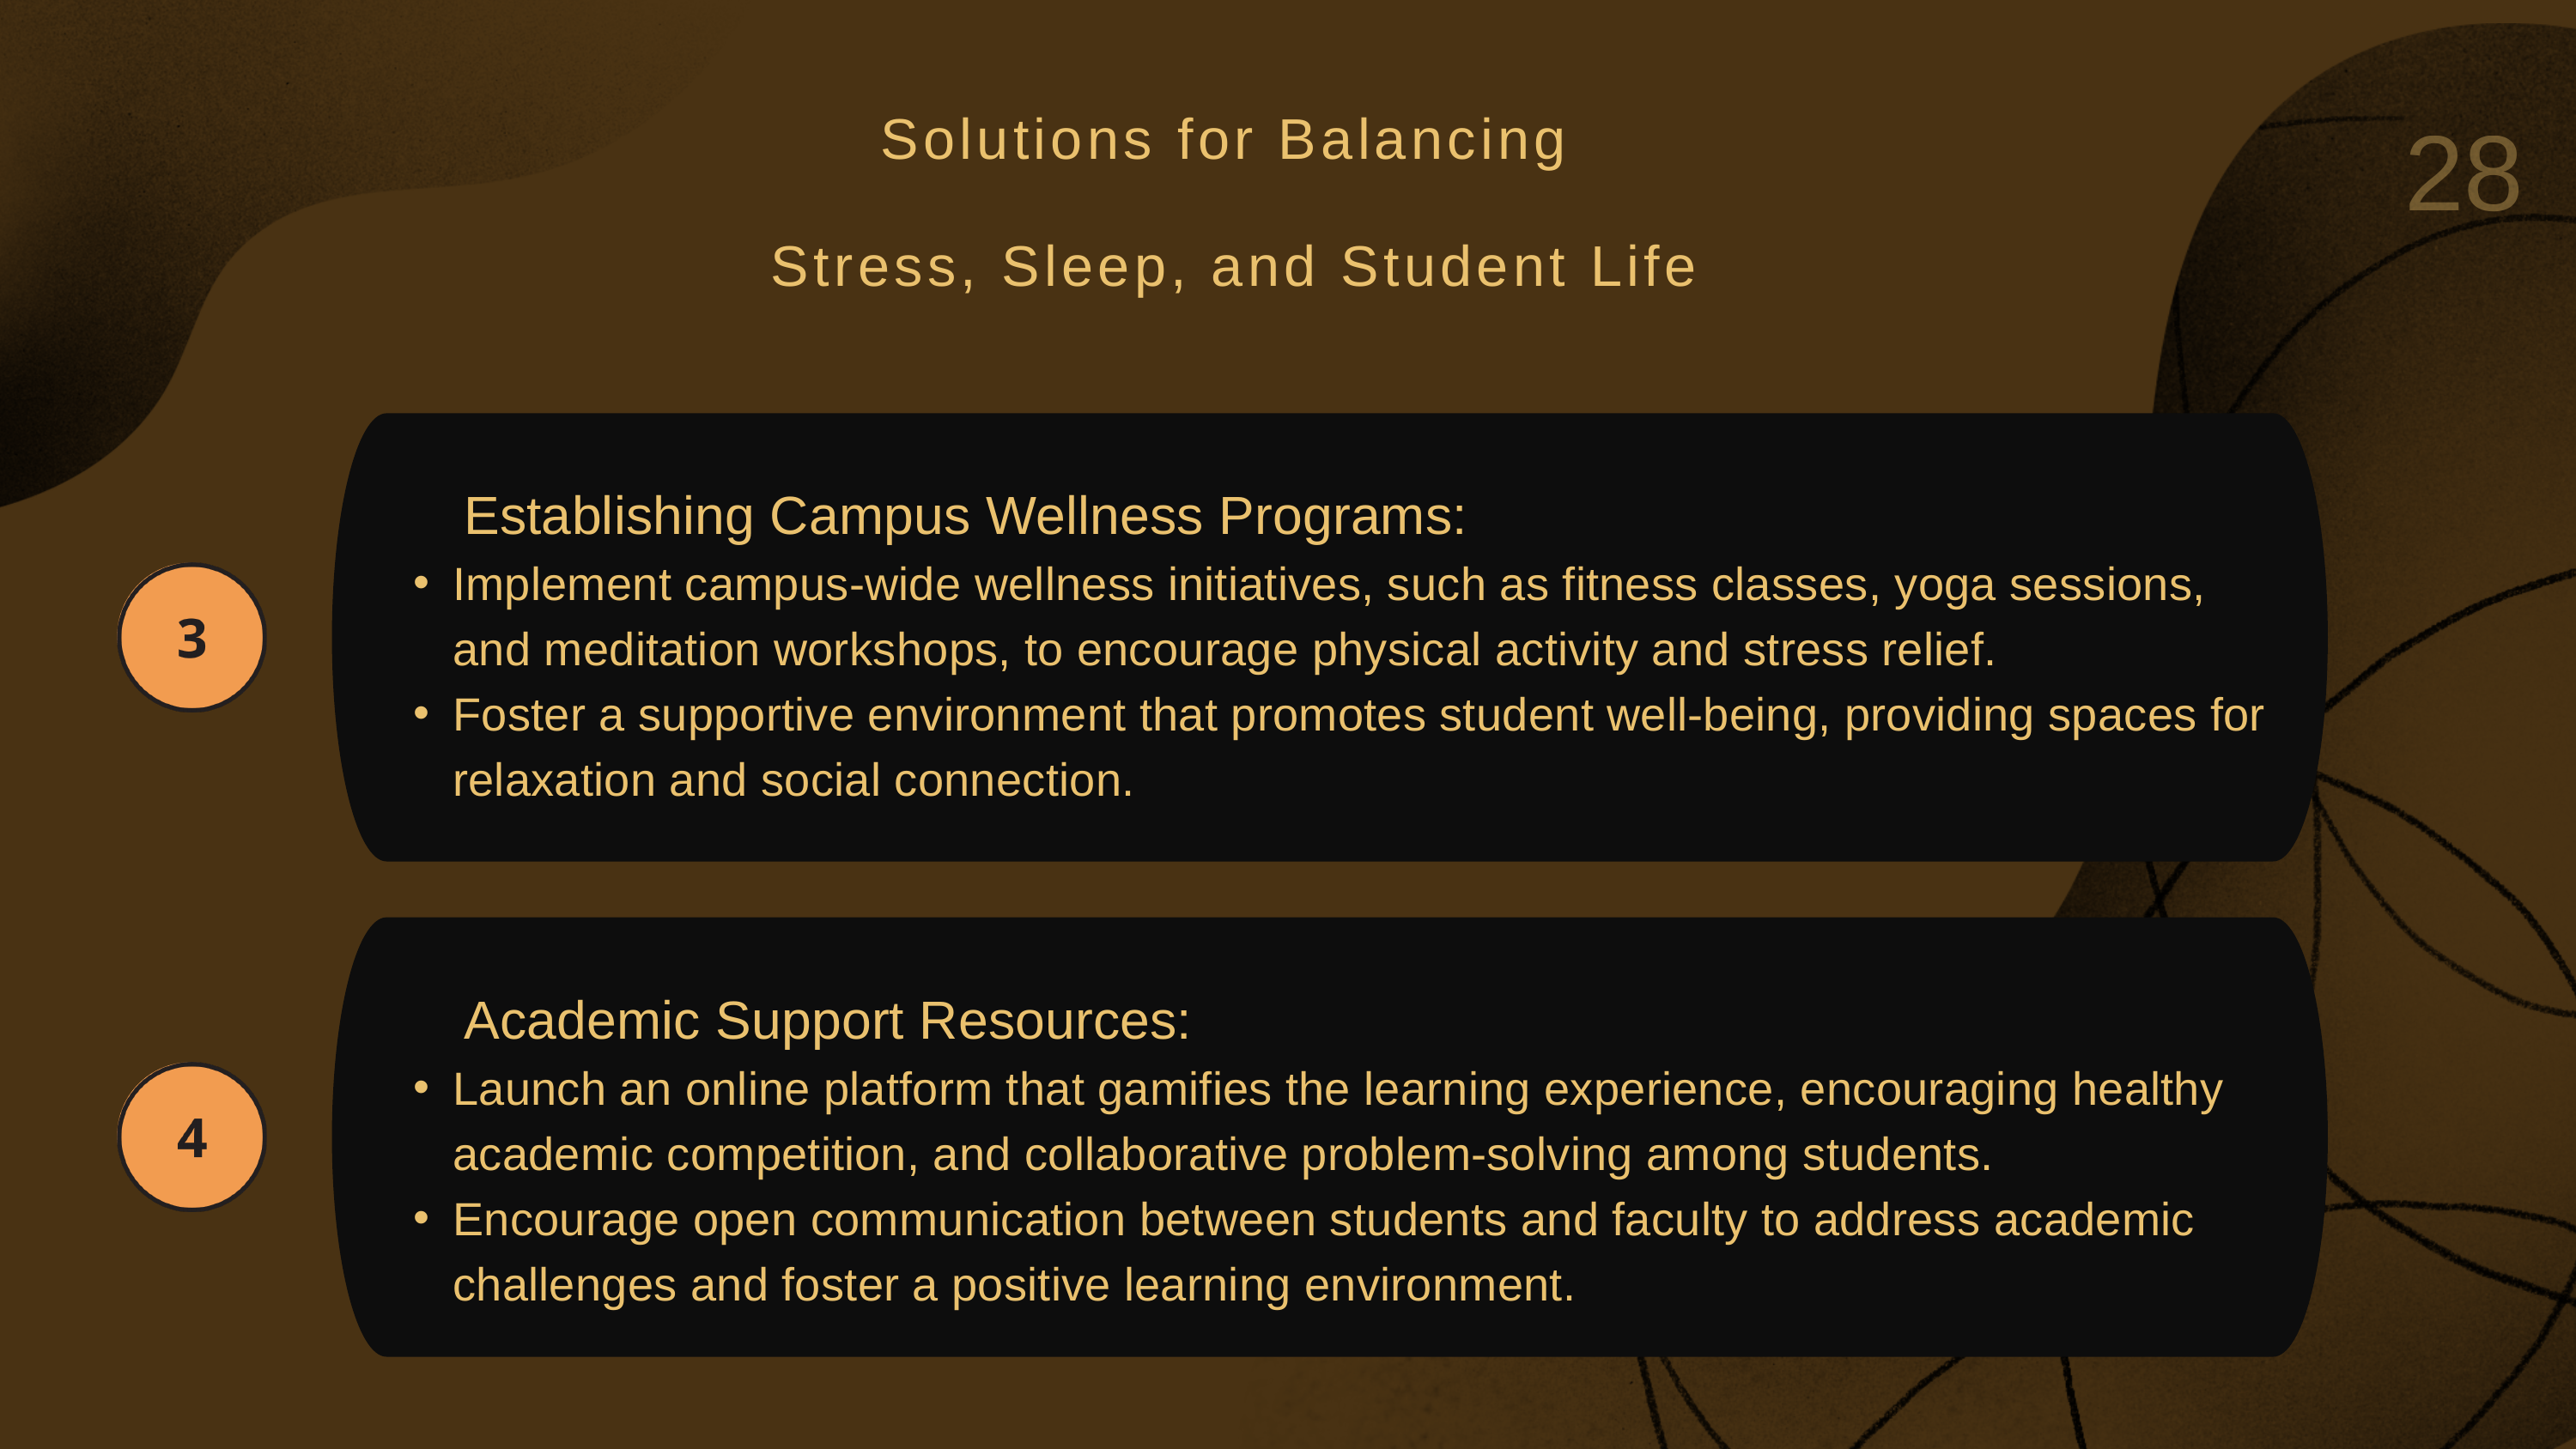

28

Solutions for Balancing
Stress, Sleep, and Student Life

      Establishing Campus Wellness Programs:
Implement campus-wide wellness initiatives, such as fitness classes, yoga sessions, and meditation workshops, to encourage physical activity and stress relief.
Foster a supportive environment that promotes student well-being, providing spaces for relaxation and social connection.

      Academic Support Resources:
Launch an online platform that gamifies the learning experience, encouraging healthy academic competition, and collaborative problem-solving among students.
Encourage open communication between students and faculty to address academic challenges and foster a positive learning environment.